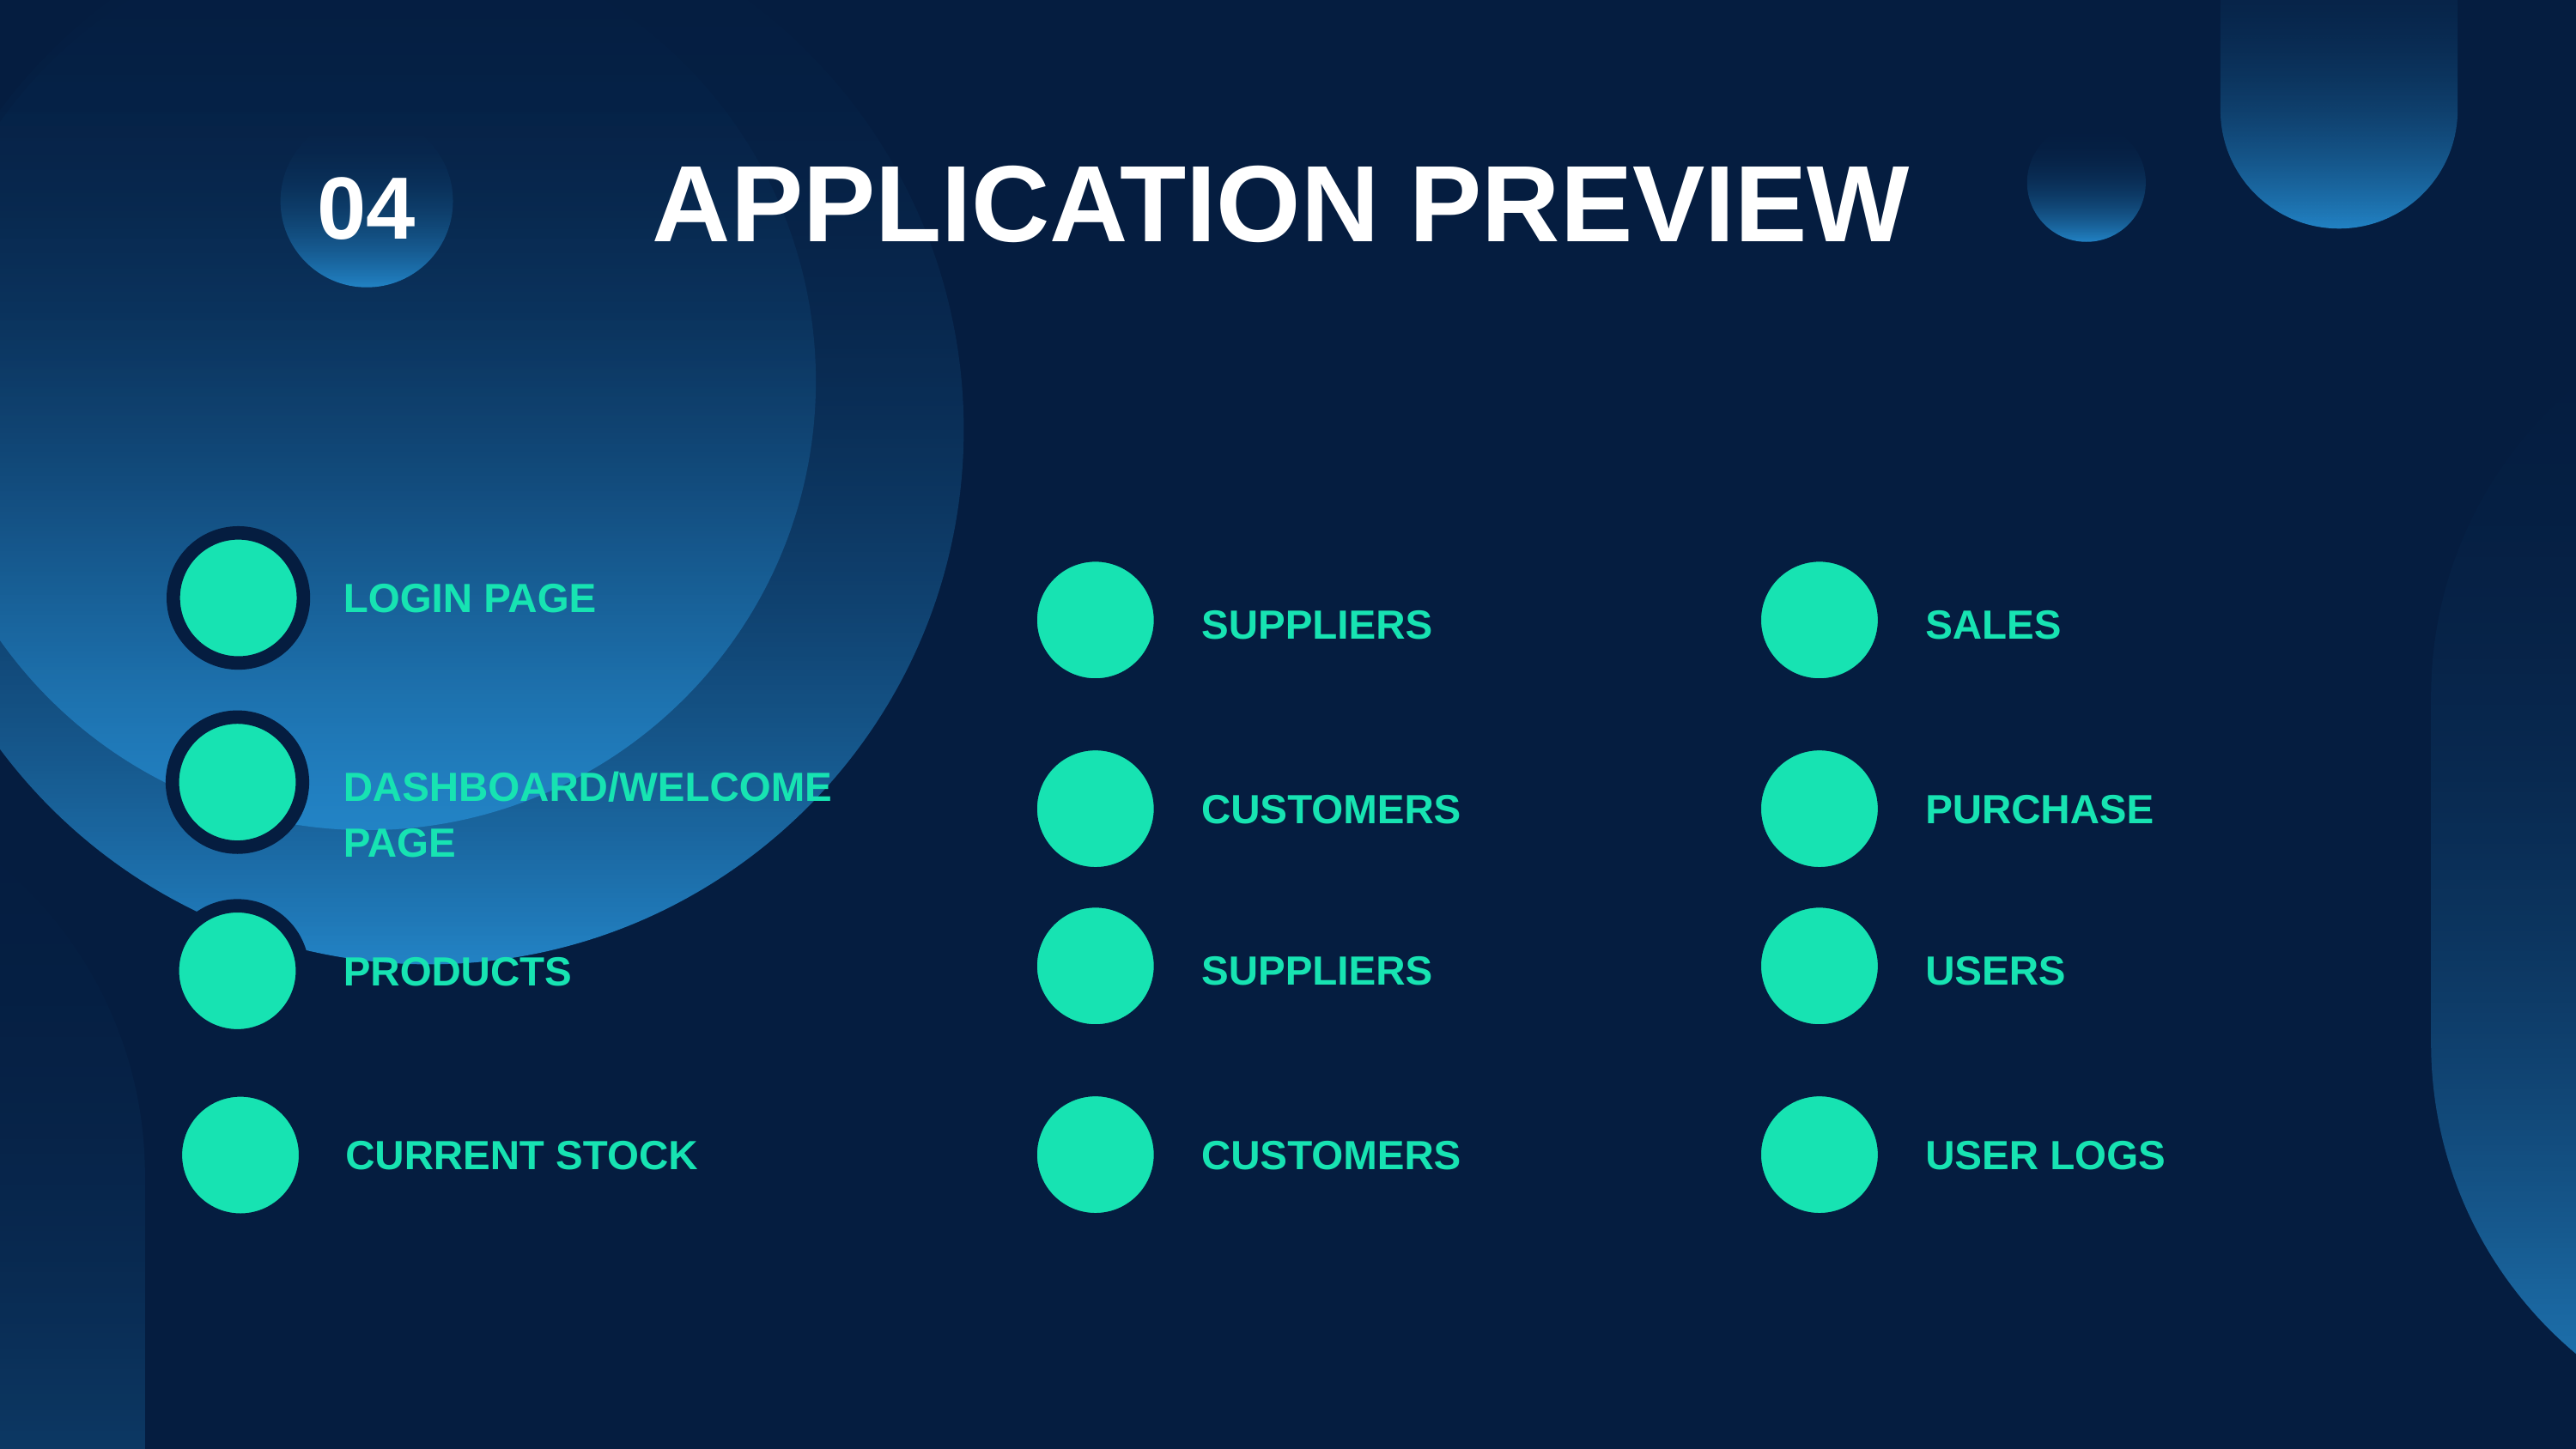

APPLICATION PREVIEW
04

LOGIN PAGE

SUPPLIERS

SALES

DASHBOARD/WELCOME PAGE

CUSTOMERS

PURCHASE

SUPPLIERS

USERS

PRODUCTS

CURRENT STOCK

CUSTOMERS

USER LOGS